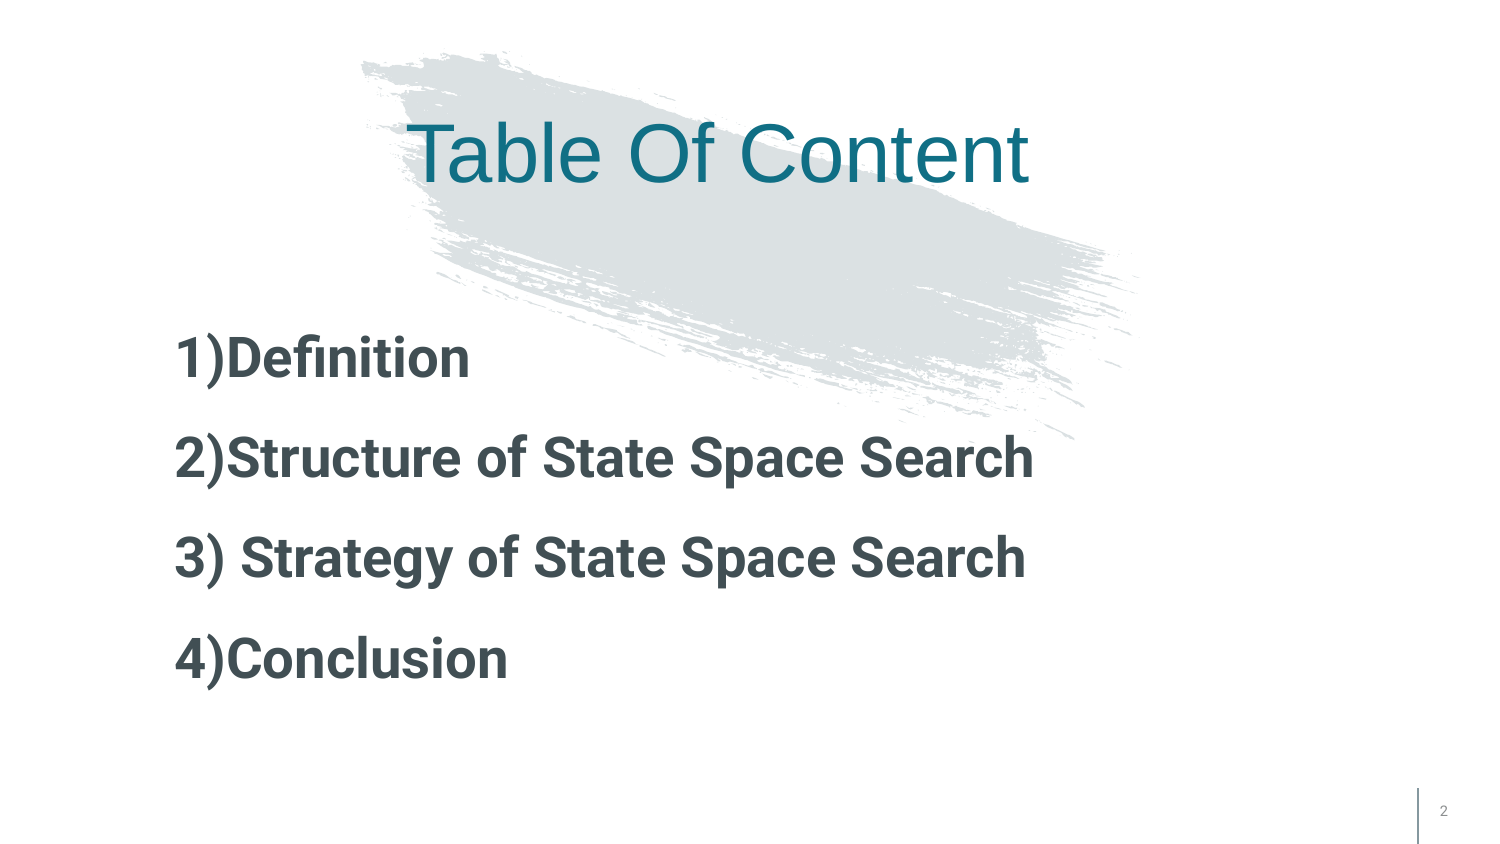

# Table Of Content
Definition
Structure of State Space Search
 Strategy of State Space Search
Conclusion
2